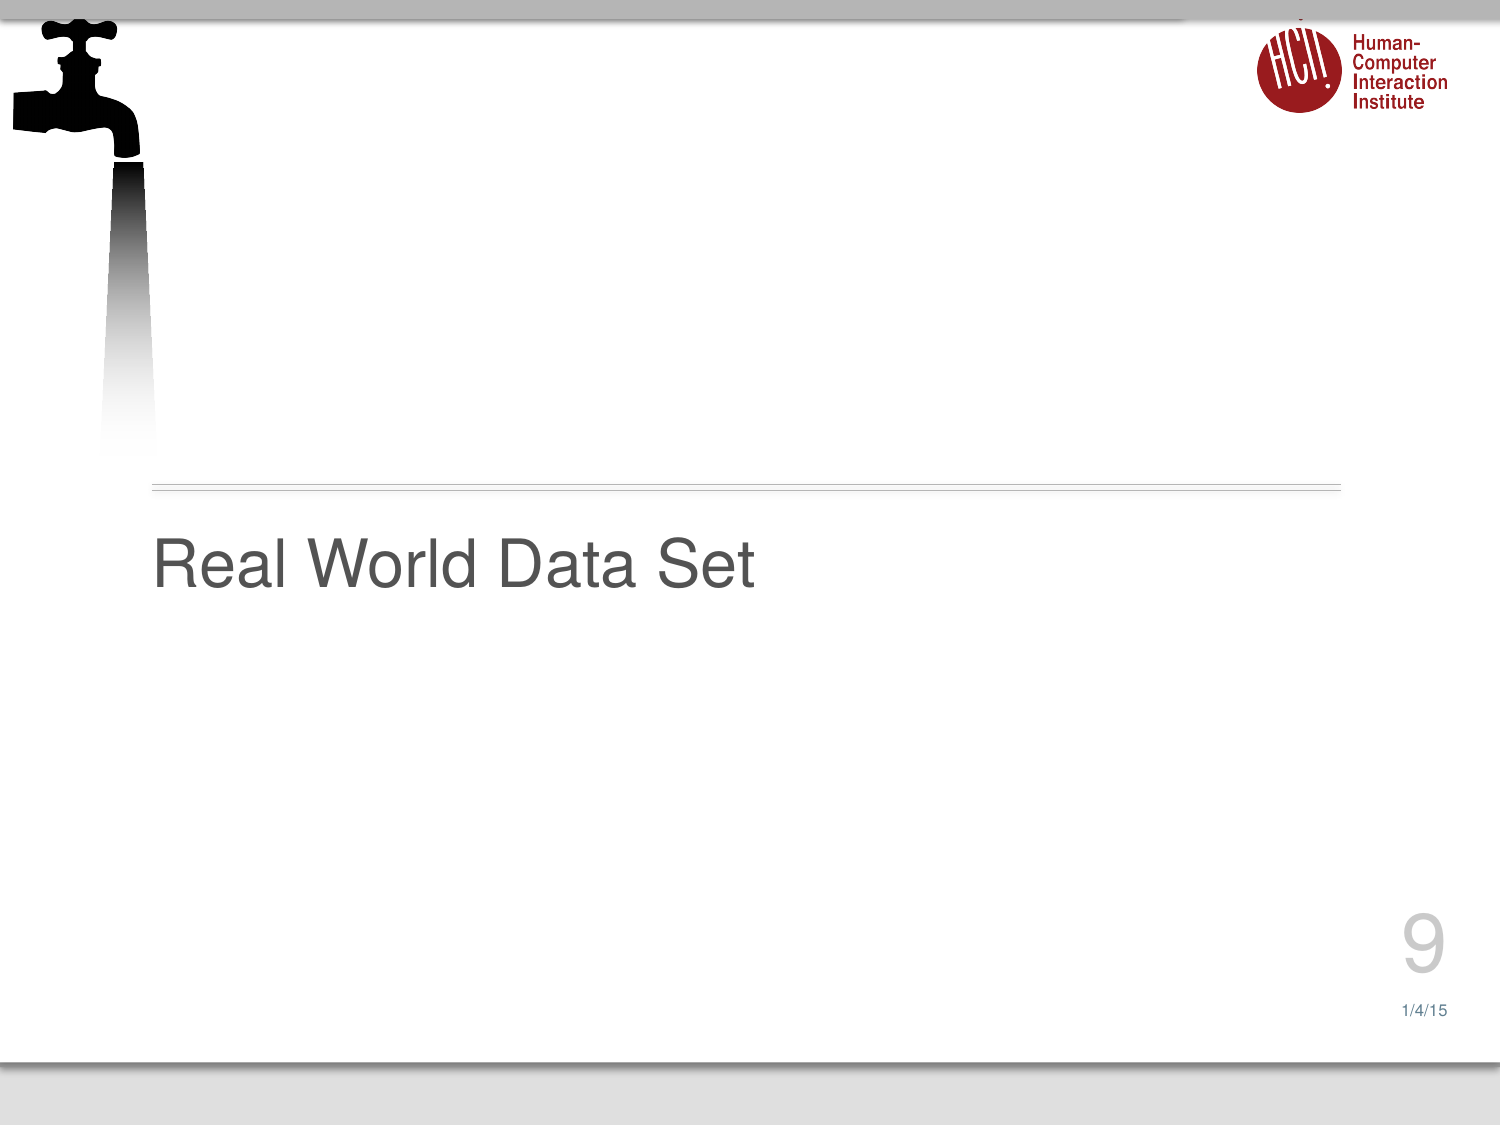

# Real World Data Set
9
1/4/15